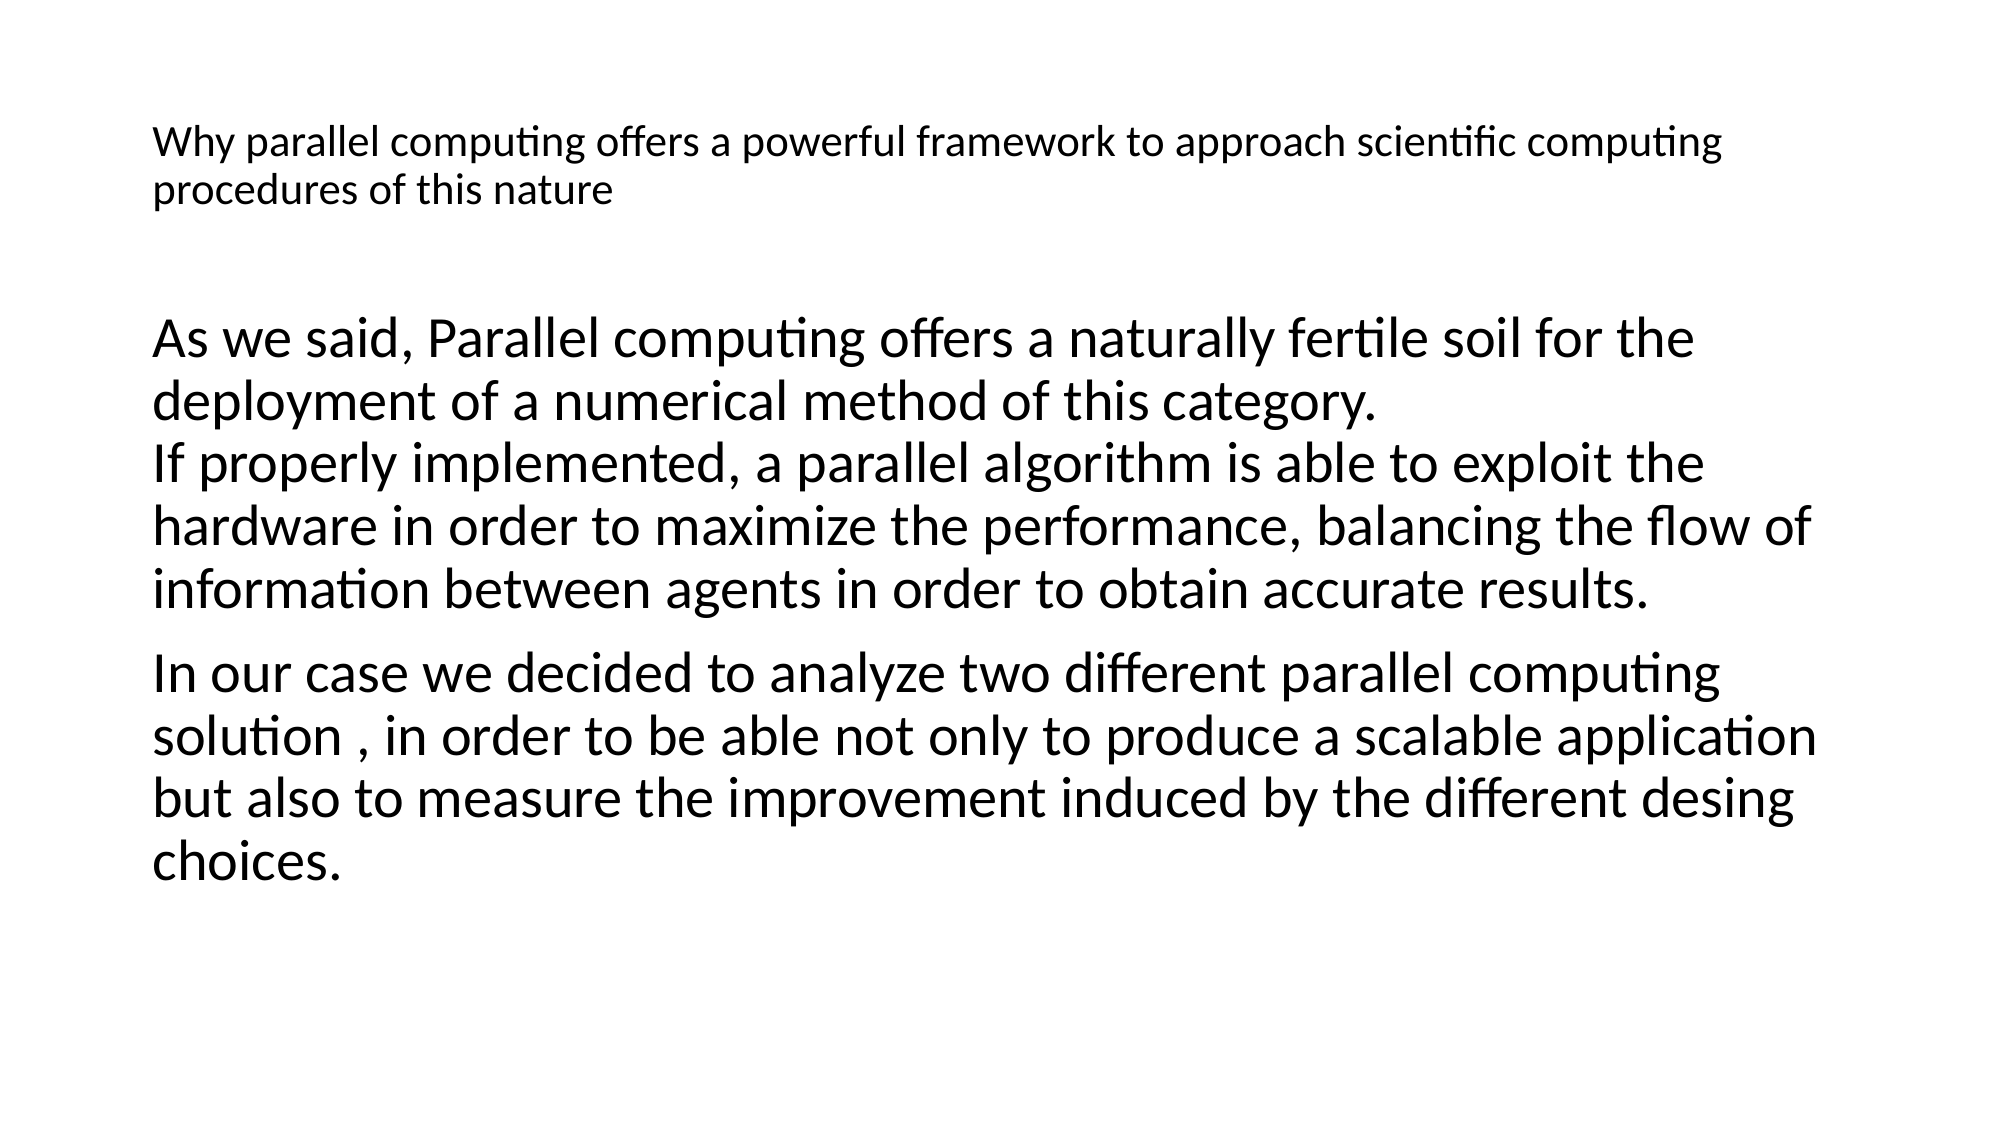

# Why parallel computing offers a powerful framework to approach scientific computing procedures of this nature
As we said, Parallel computing offers a naturally fertile soil for the deployment of a numerical method of this category.
If properly implemented, a parallel algorithm is able to exploit the hardware in order to maximize the performance, balancing the flow of information between agents in order to obtain accurate results.
In our case we decided to analyze two different parallel computing solution , in order to be able not only to produce a scalable application but also to measure the improvement induced by the different desing choices.